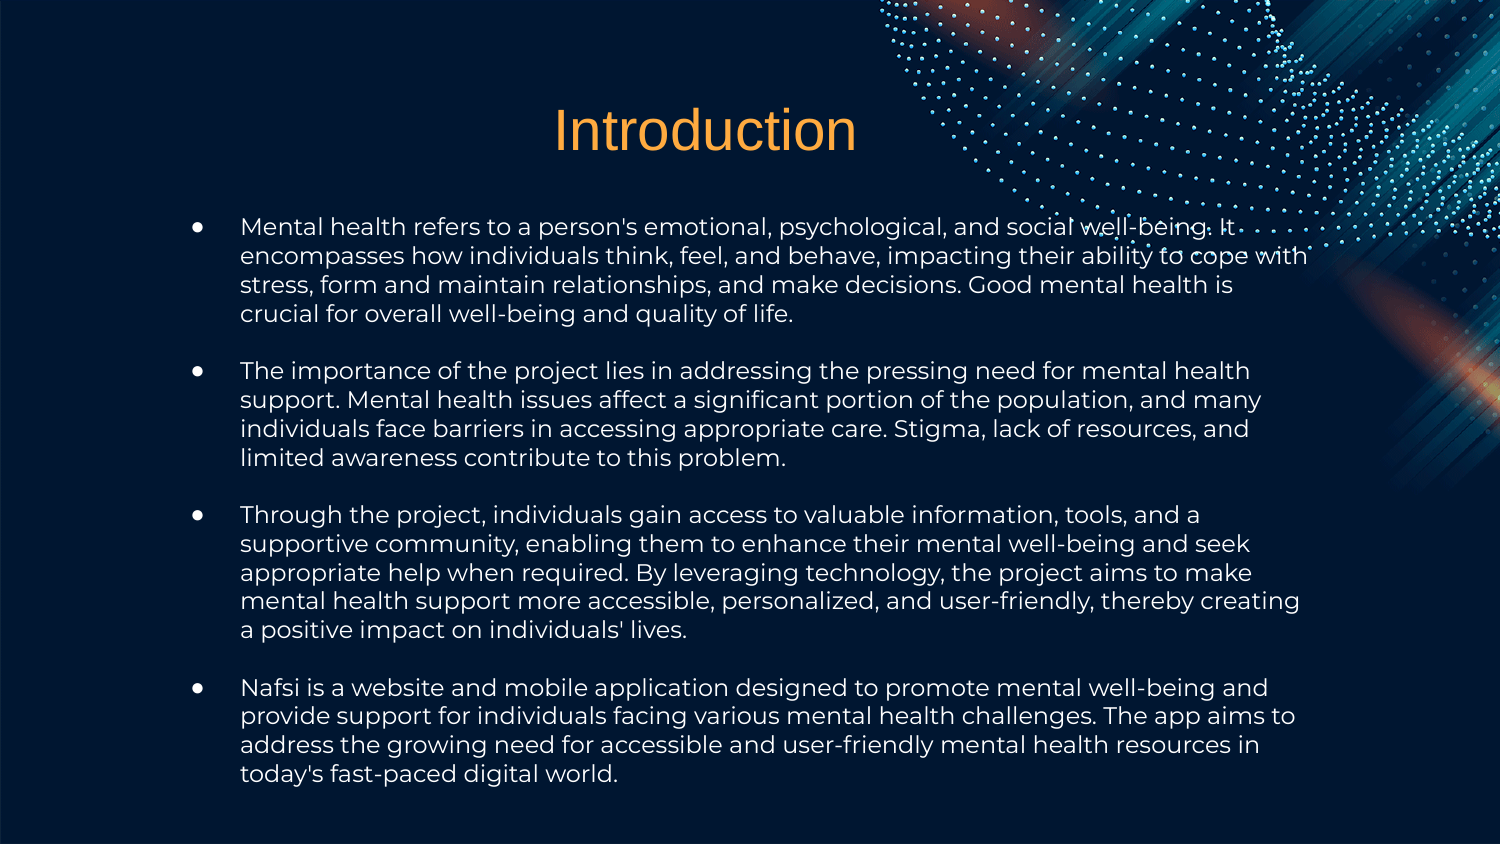

Introduction
Mental health refers to a person's emotional, psychological, and social well-being. It encompasses how individuals think, feel, and behave, impacting their ability to cope with stress, form and maintain relationships, and make decisions. Good mental health is crucial for overall well-being and quality of life.

The importance of the project lies in addressing the pressing need for mental health support. Mental health issues affect a significant portion of the population, and many individuals face barriers in accessing appropriate care. Stigma, lack of resources, and limited awareness contribute to this problem.

Through the project, individuals gain access to valuable information, tools, and a supportive community, enabling them to enhance their mental well-being and seek appropriate help when required. By leveraging technology, the project aims to make mental health support more accessible, personalized, and user-friendly, thereby creating a positive impact on individuals' lives.

Nafsi is a website and mobile application designed to promote mental well-being and provide support for individuals facing various mental health challenges. The app aims to address the growing need for accessible and user-friendly mental health resources in today's fast-paced digital world.